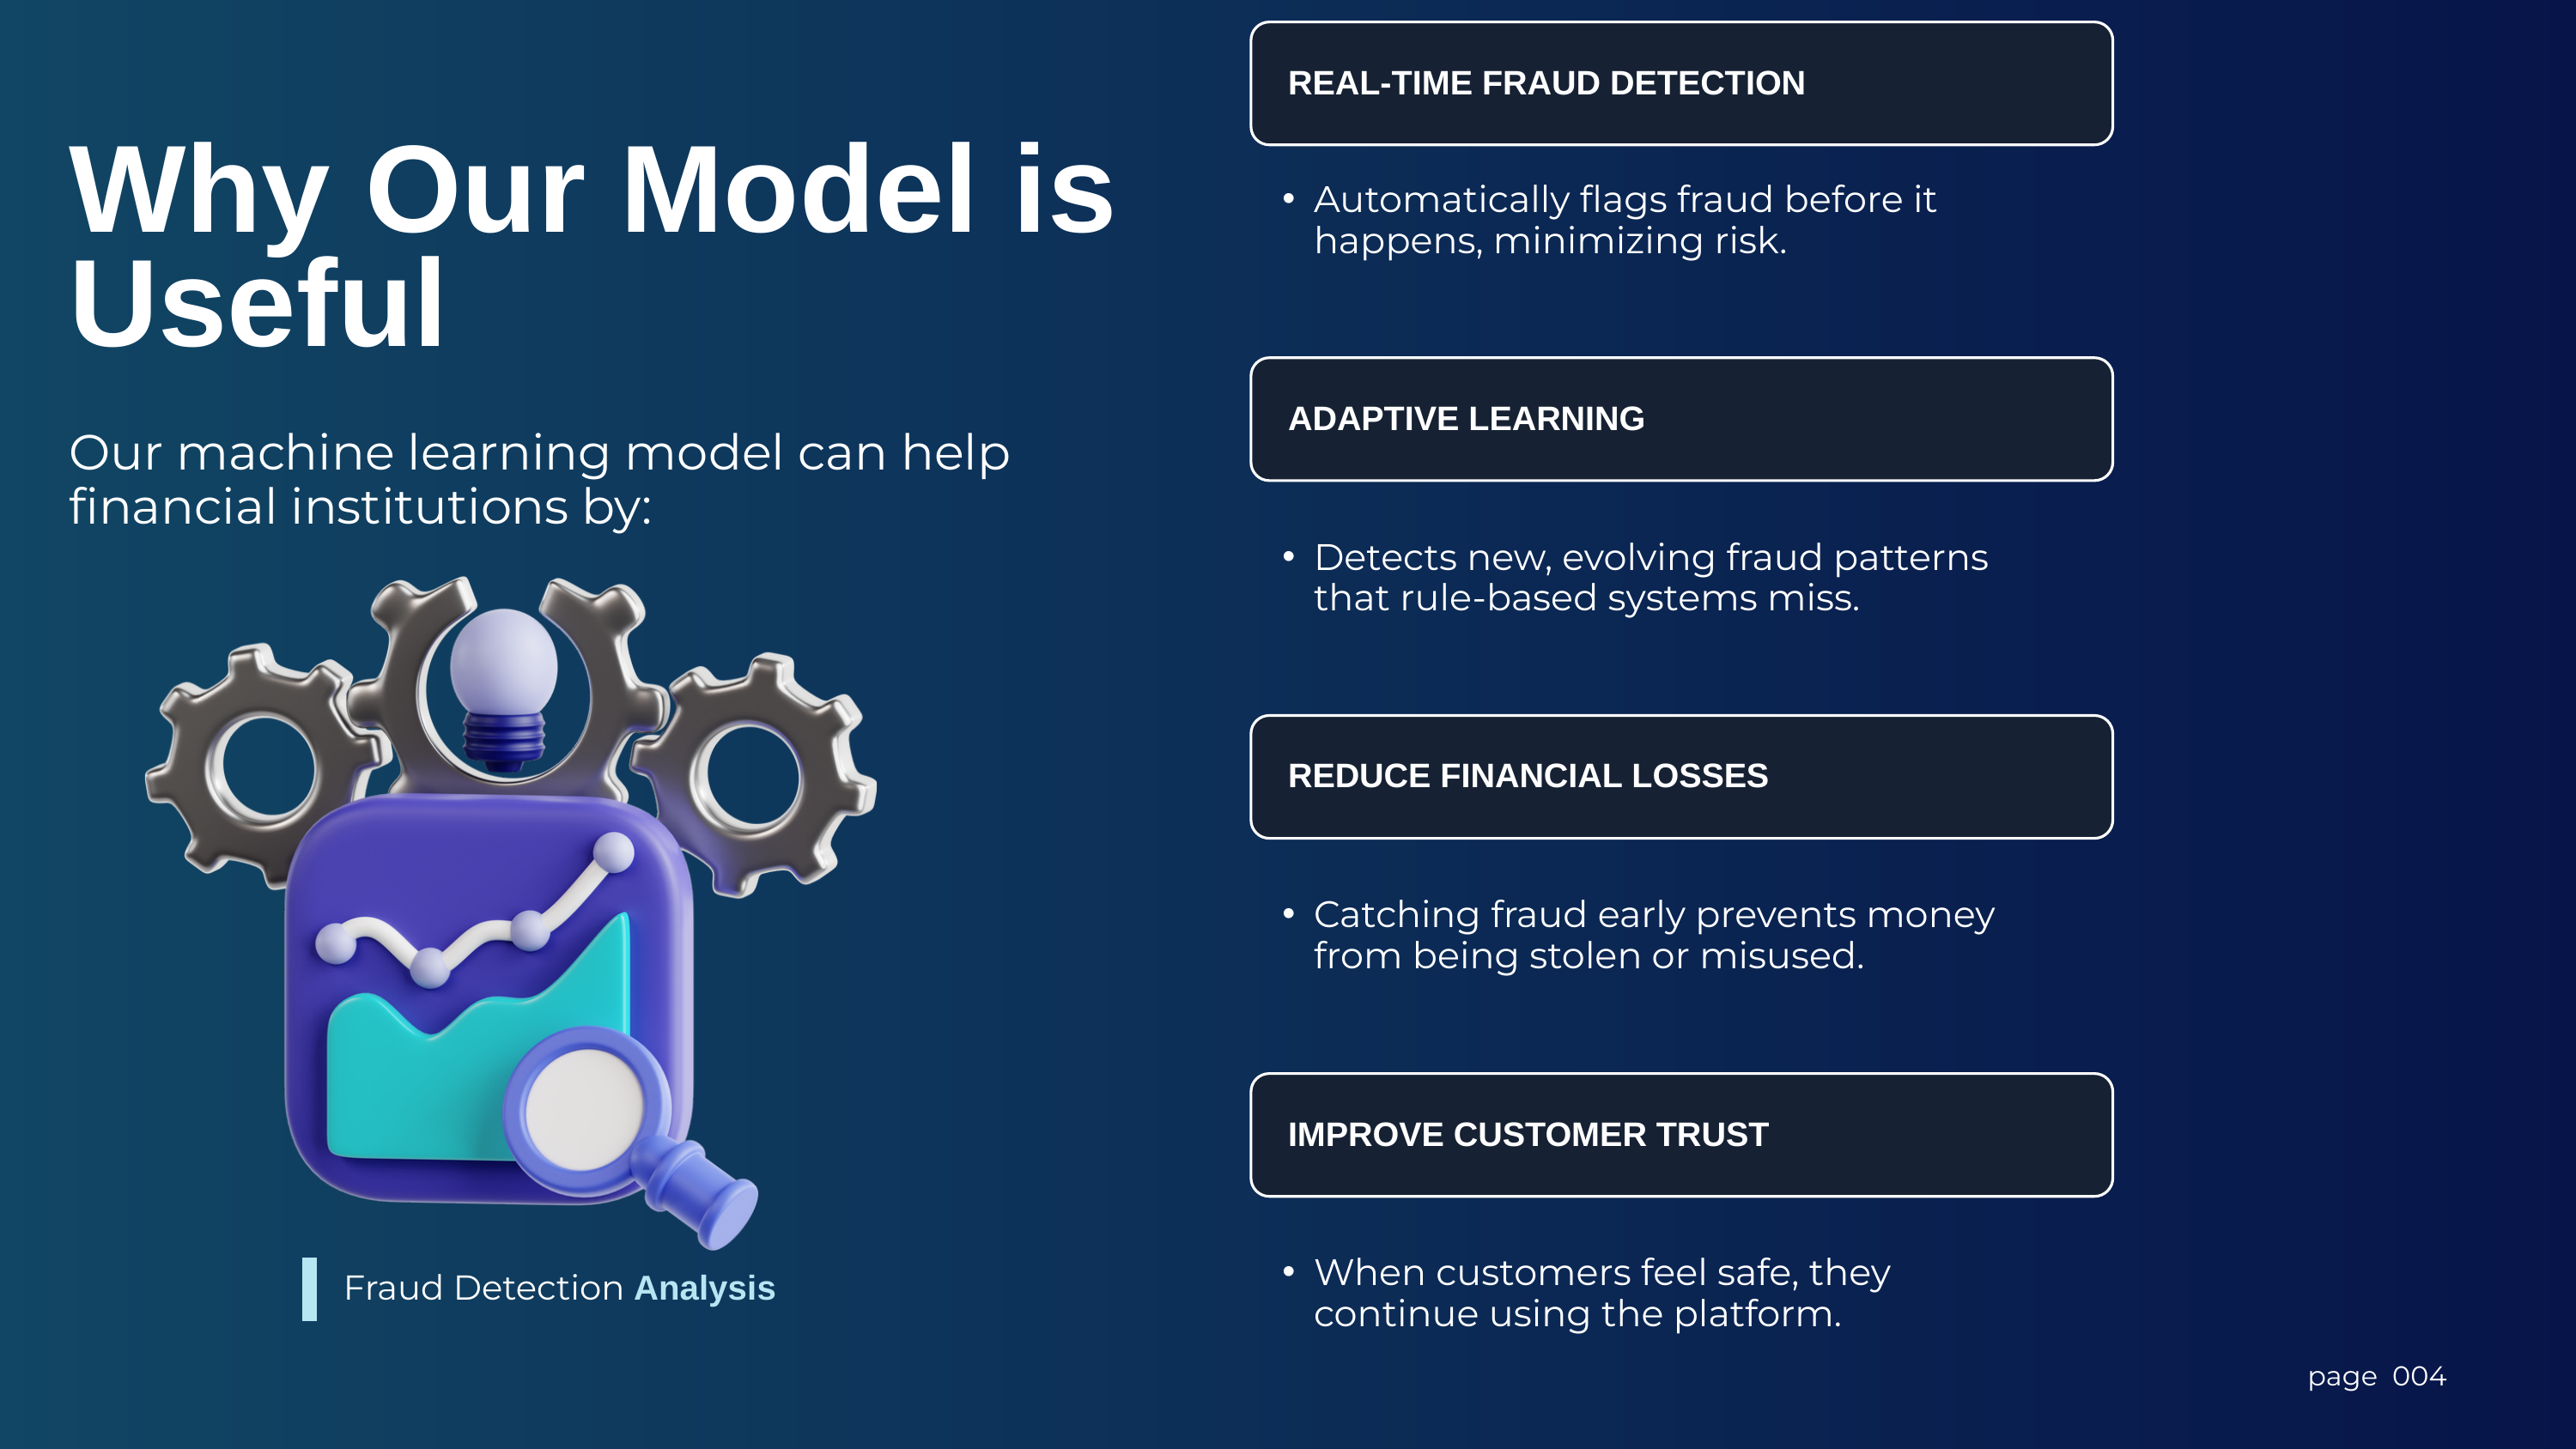

REAL-TIME FRAUD DETECTION
Why Our Model is Useful
Automatically flags fraud before it happens, minimizing risk.

ADAPTIVE LEARNING
Our machine learning model can help financial institutions by:
Detects new, evolving fraud patterns that rule-based systems miss.

REDUCE FINANCIAL LOSSES
Catching fraud early prevents money from being stolen or misused.

IMPROVE CUSTOMER TRUST
When customers feel safe, they continue using the platform.

Analysis
Fraud Detection
page  004